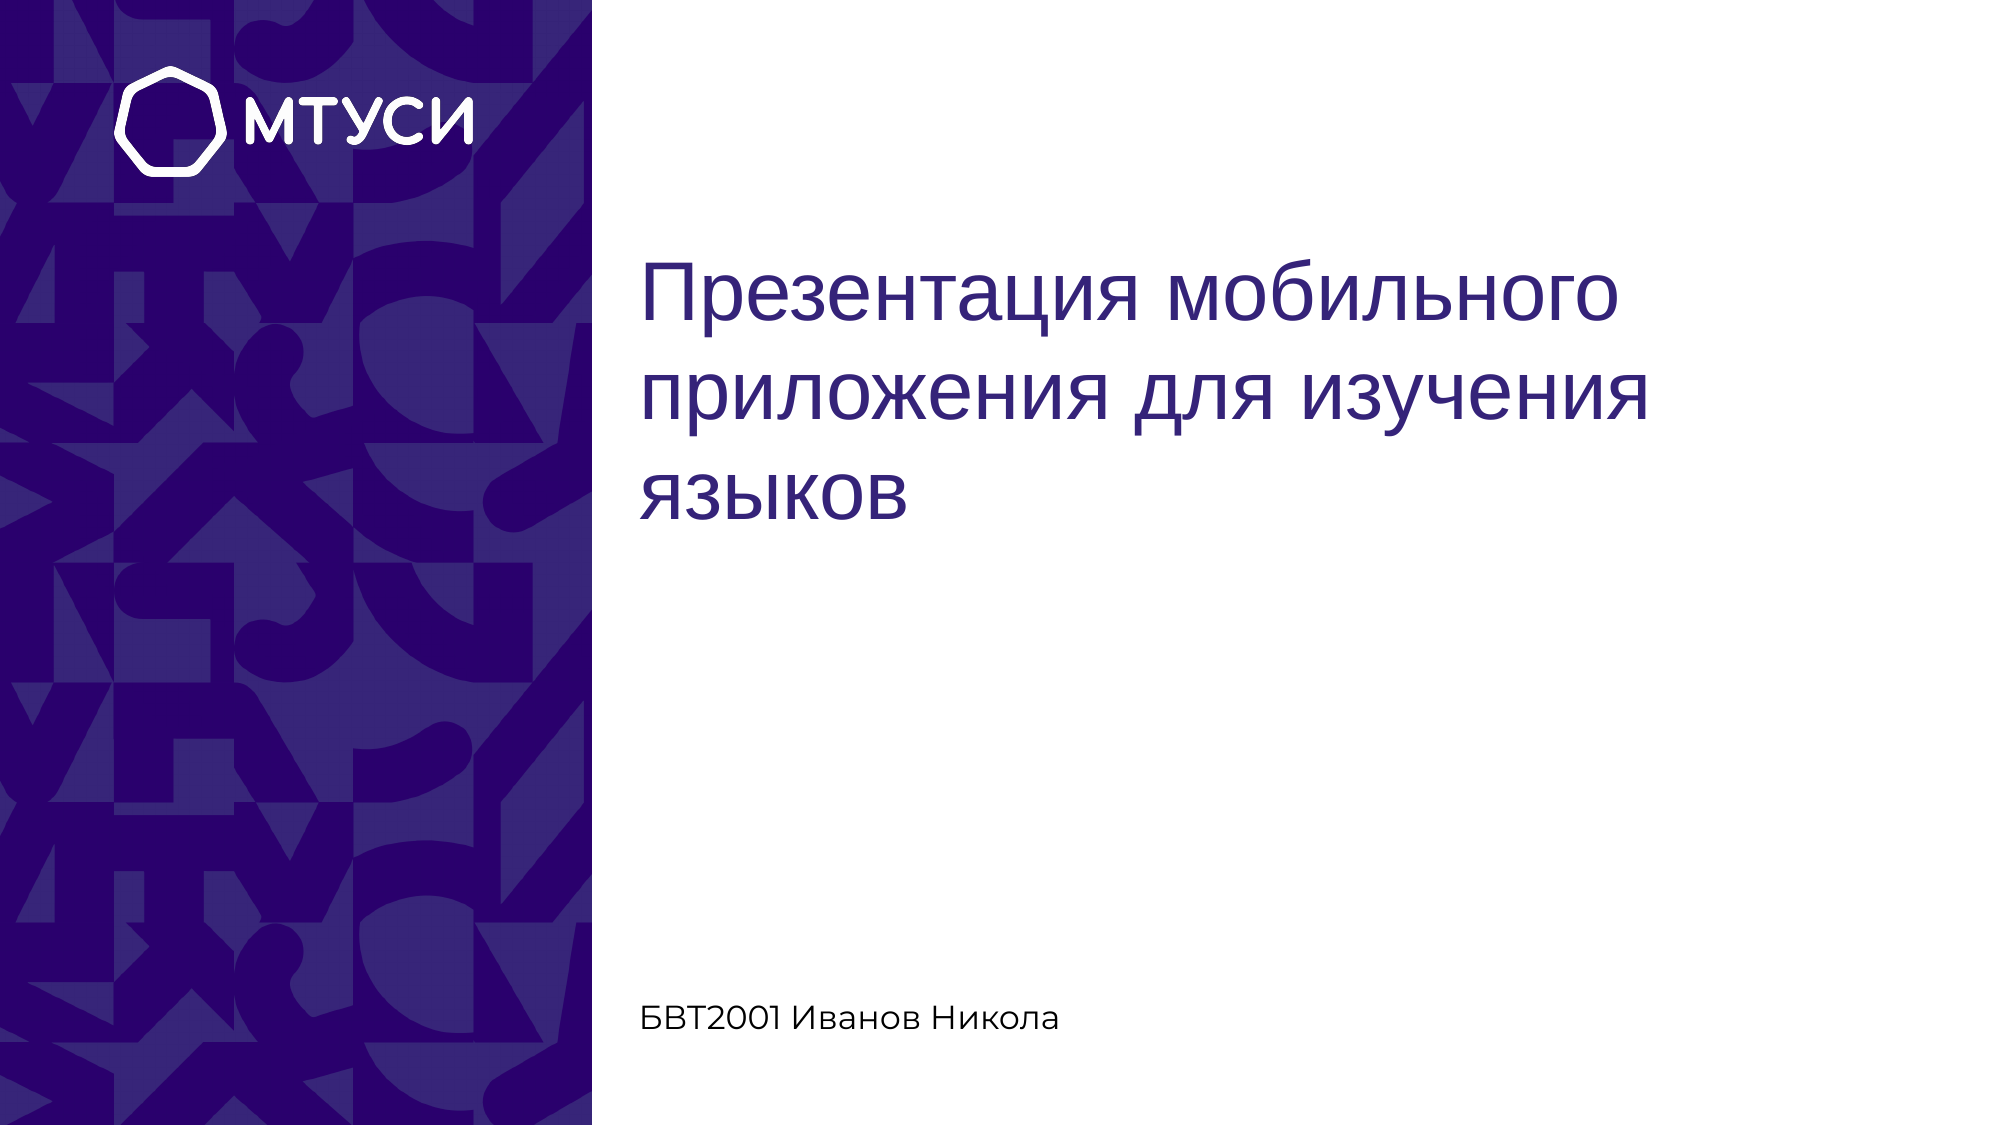

# Презентация мобильного приложения для изучения языков
БВТ2001 Иванов Никола